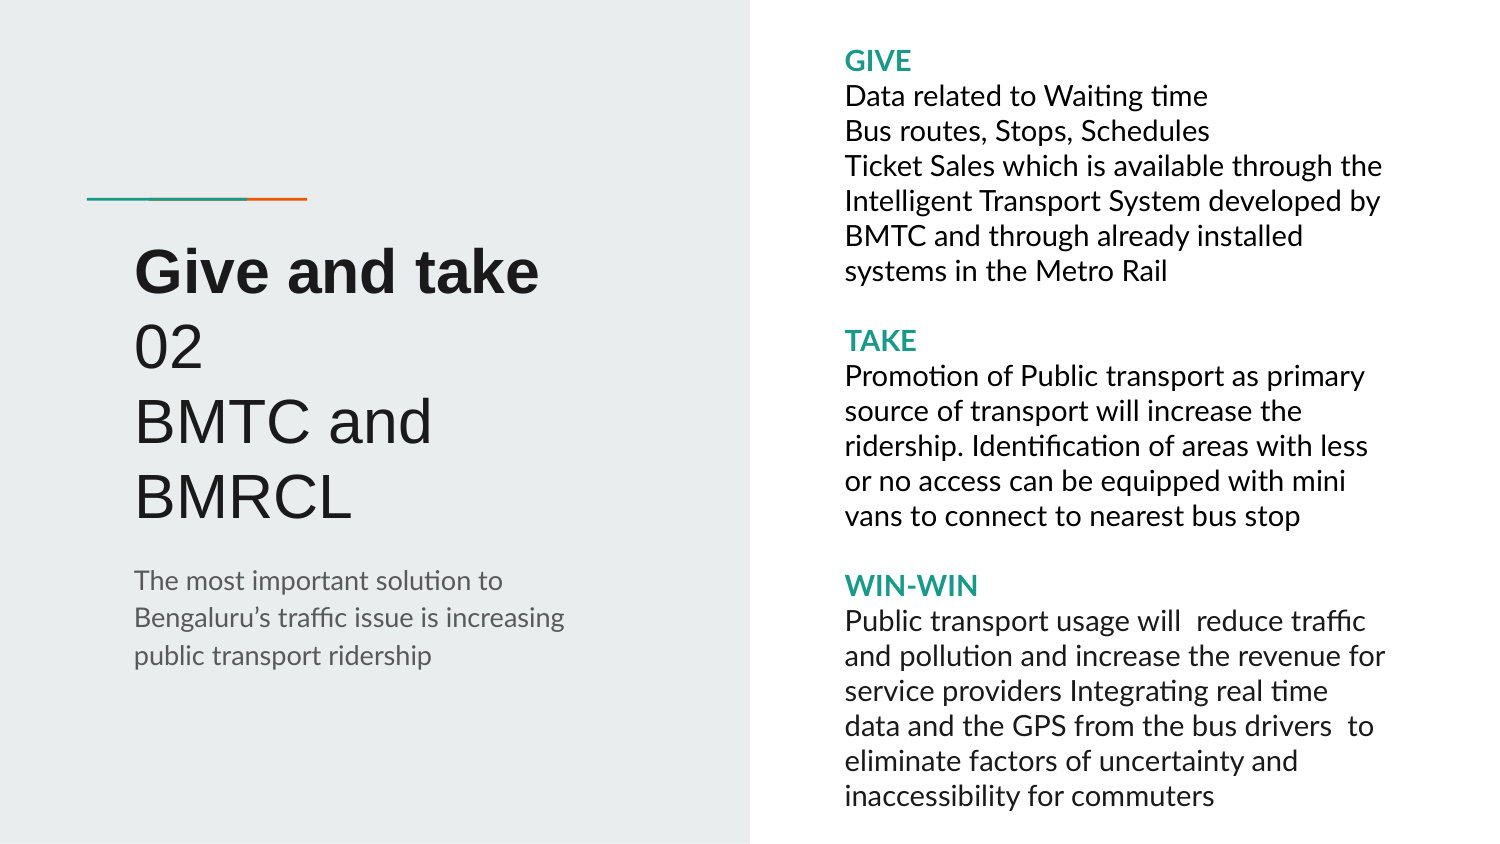

GIVE
Data related to Waiting time
Bus routes, Stops, Schedules
Ticket Sales which is available through the Intelligent Transport System developed by BMTC and through already installed  systems in the Metro Rail
TAKE
Promotion of Public transport as primary source of transport will increase the ridership. Identification of areas with less or no access can be equipped with mini vans to connect to nearest bus stop

WIN-WIN
Public transport usage will  reduce traffic and pollution and increase the revenue for service providers Integrating real time data and the GPS from the bus drivers  to eliminate factors of uncertainty and inaccessibility for commuters

# Give and take
02
BMTC and BMRCL
The most important solution to Bengaluru’s traffic issue is increasing public transport ridership